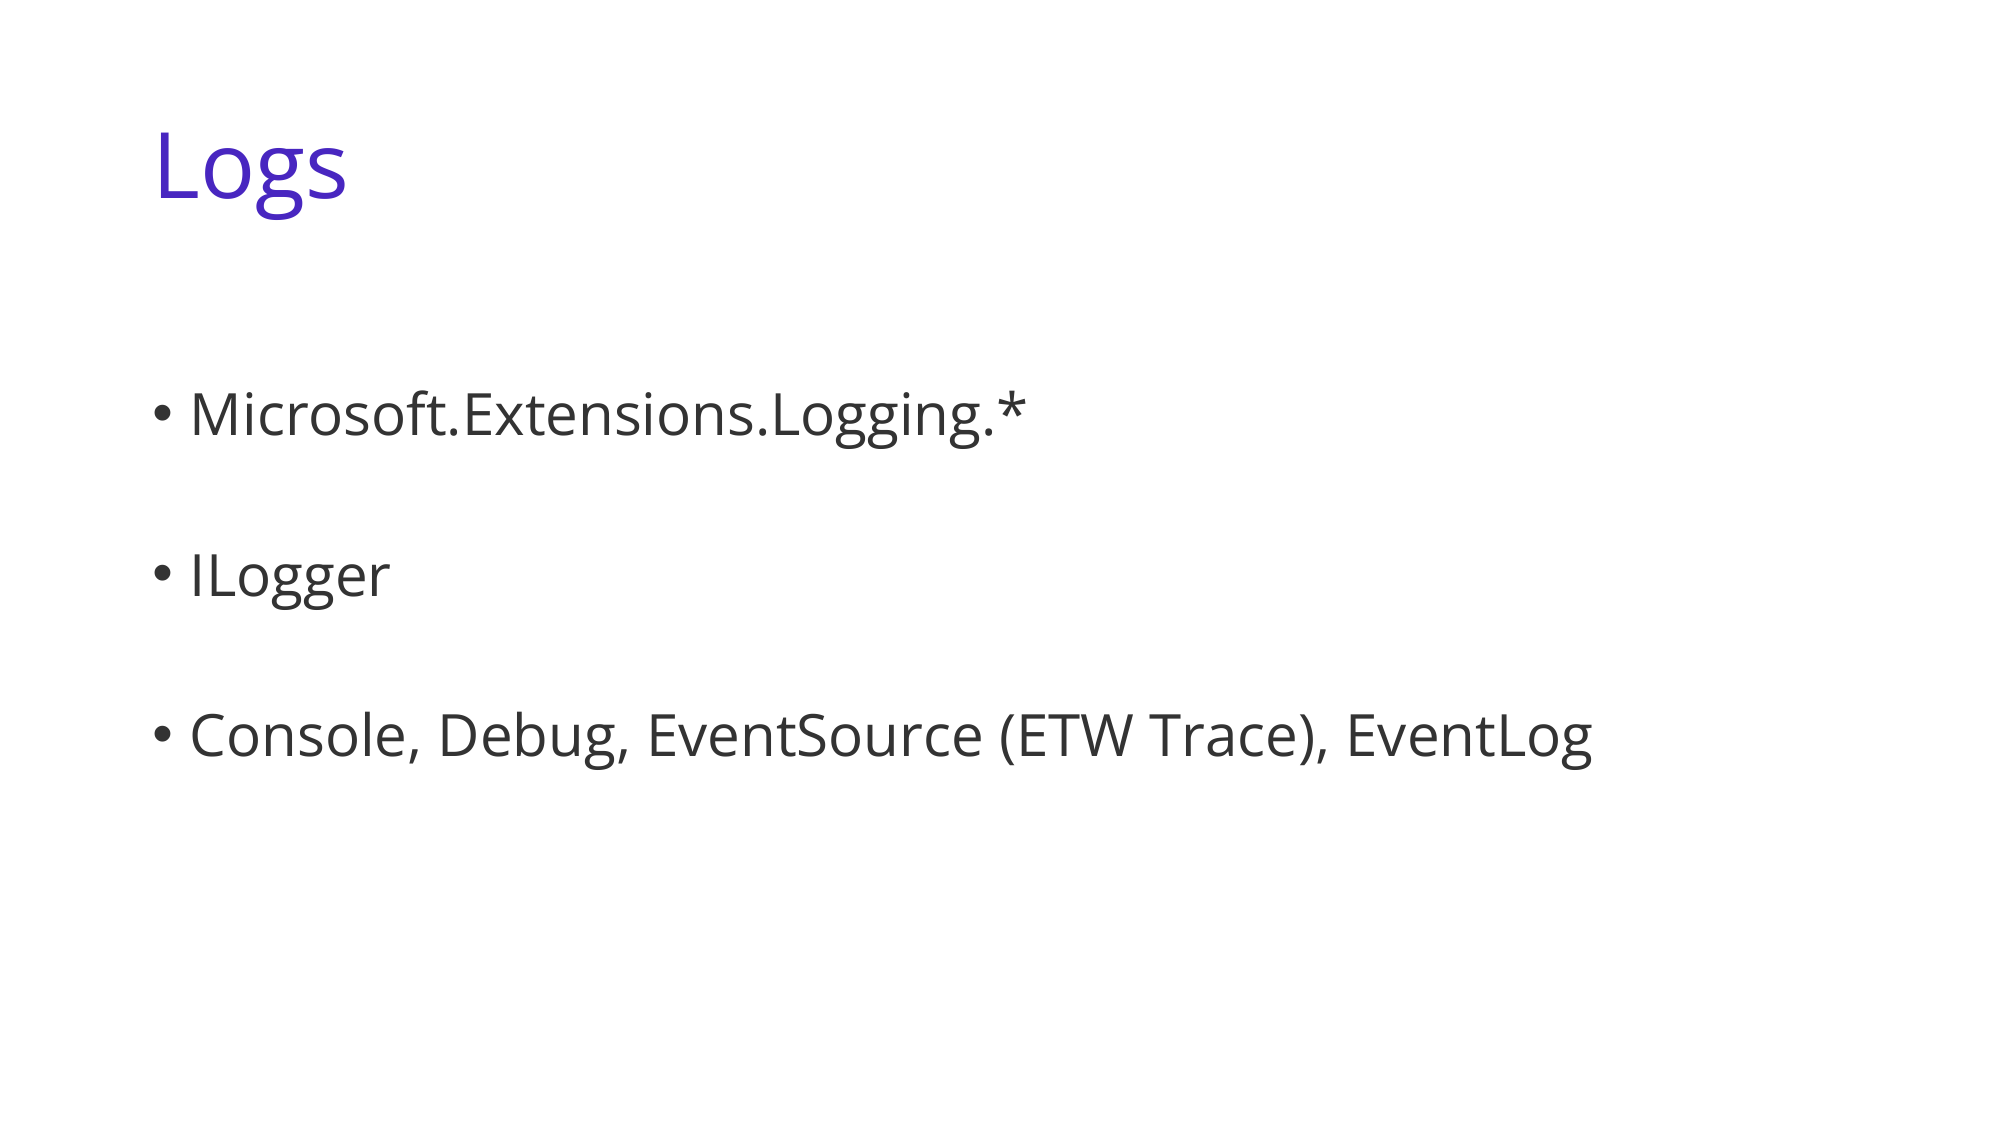

# Logs
Microsoft.Extensions.Logging.*
ILogger
Console, Debug, EventSource (ETW Trace), EventLog